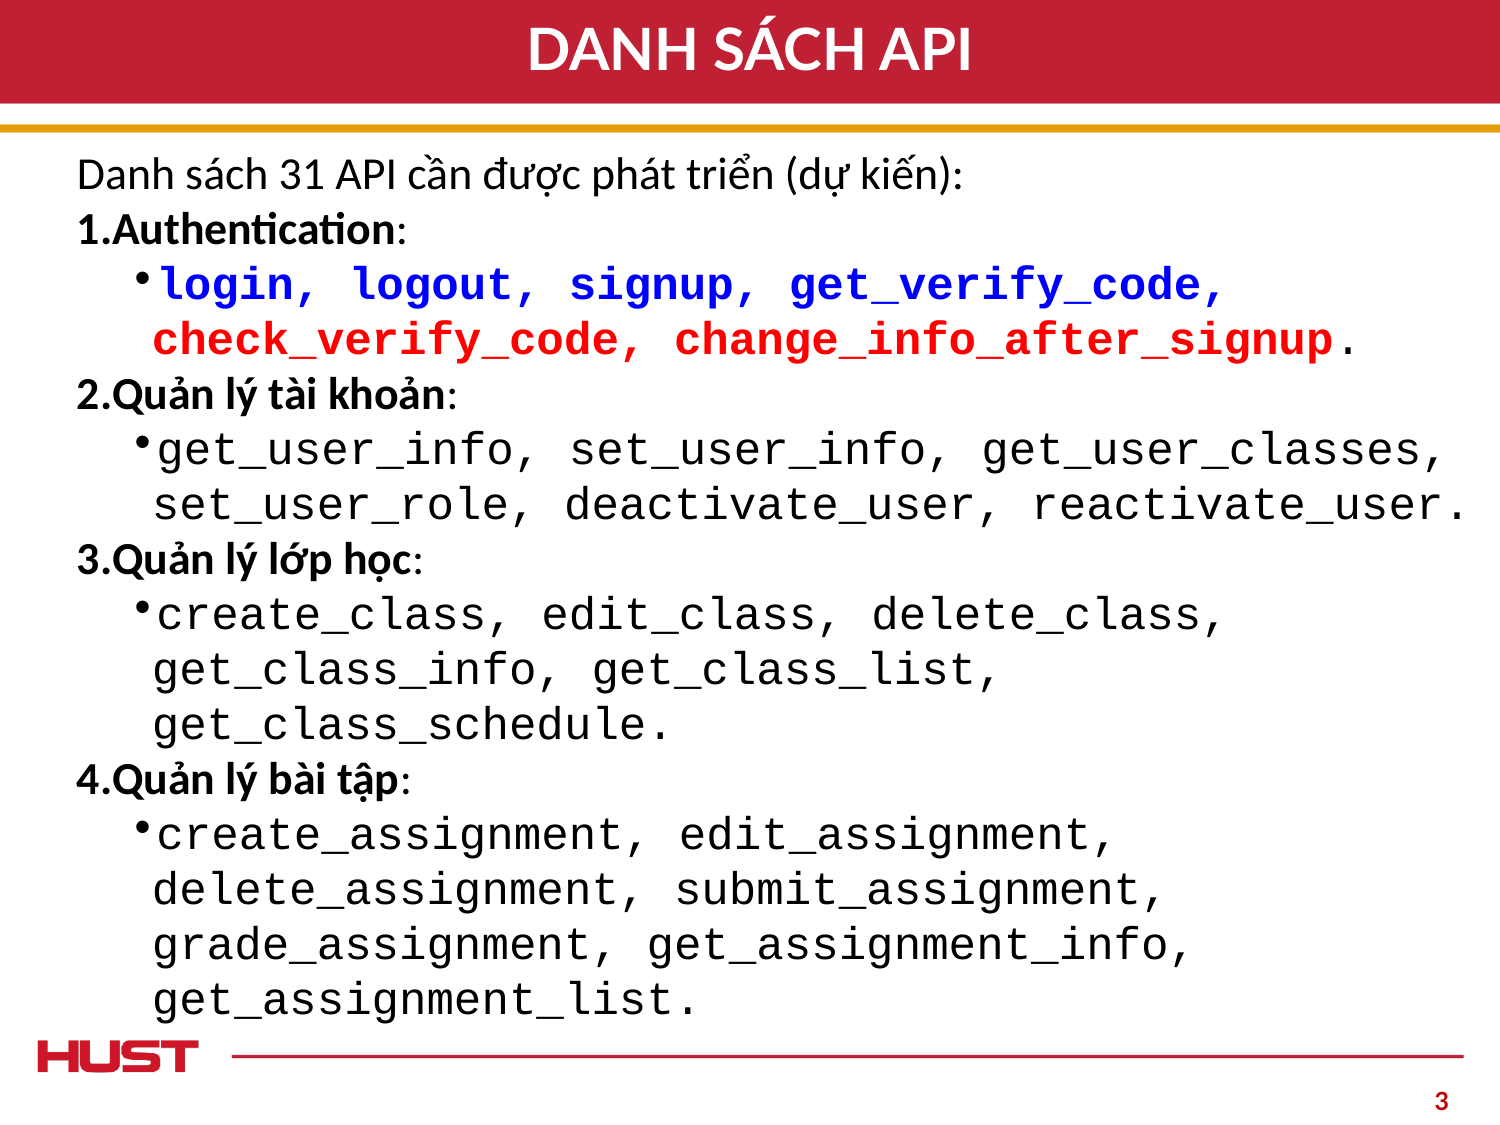

# DANH SÁCH API
Danh sách 31 API cần được phát triển (dự kiến):
Authentication:
login, logout, signup, get_verify_code, check_verify_code, change_info_after_signup.
Quản lý tài khoản:
get_user_info, set_user_info, get_user_classes, set_user_role, deactivate_user, reactivate_user.
Quản lý lớp học:
create_class, edit_class, delete_class, get_class_info, get_class_list, get_class_schedule.
Quản lý bài tập:
create_assignment, edit_assignment, delete_assignment, submit_assignment, grade_assignment, get_assignment_info, get_assignment_list.

3